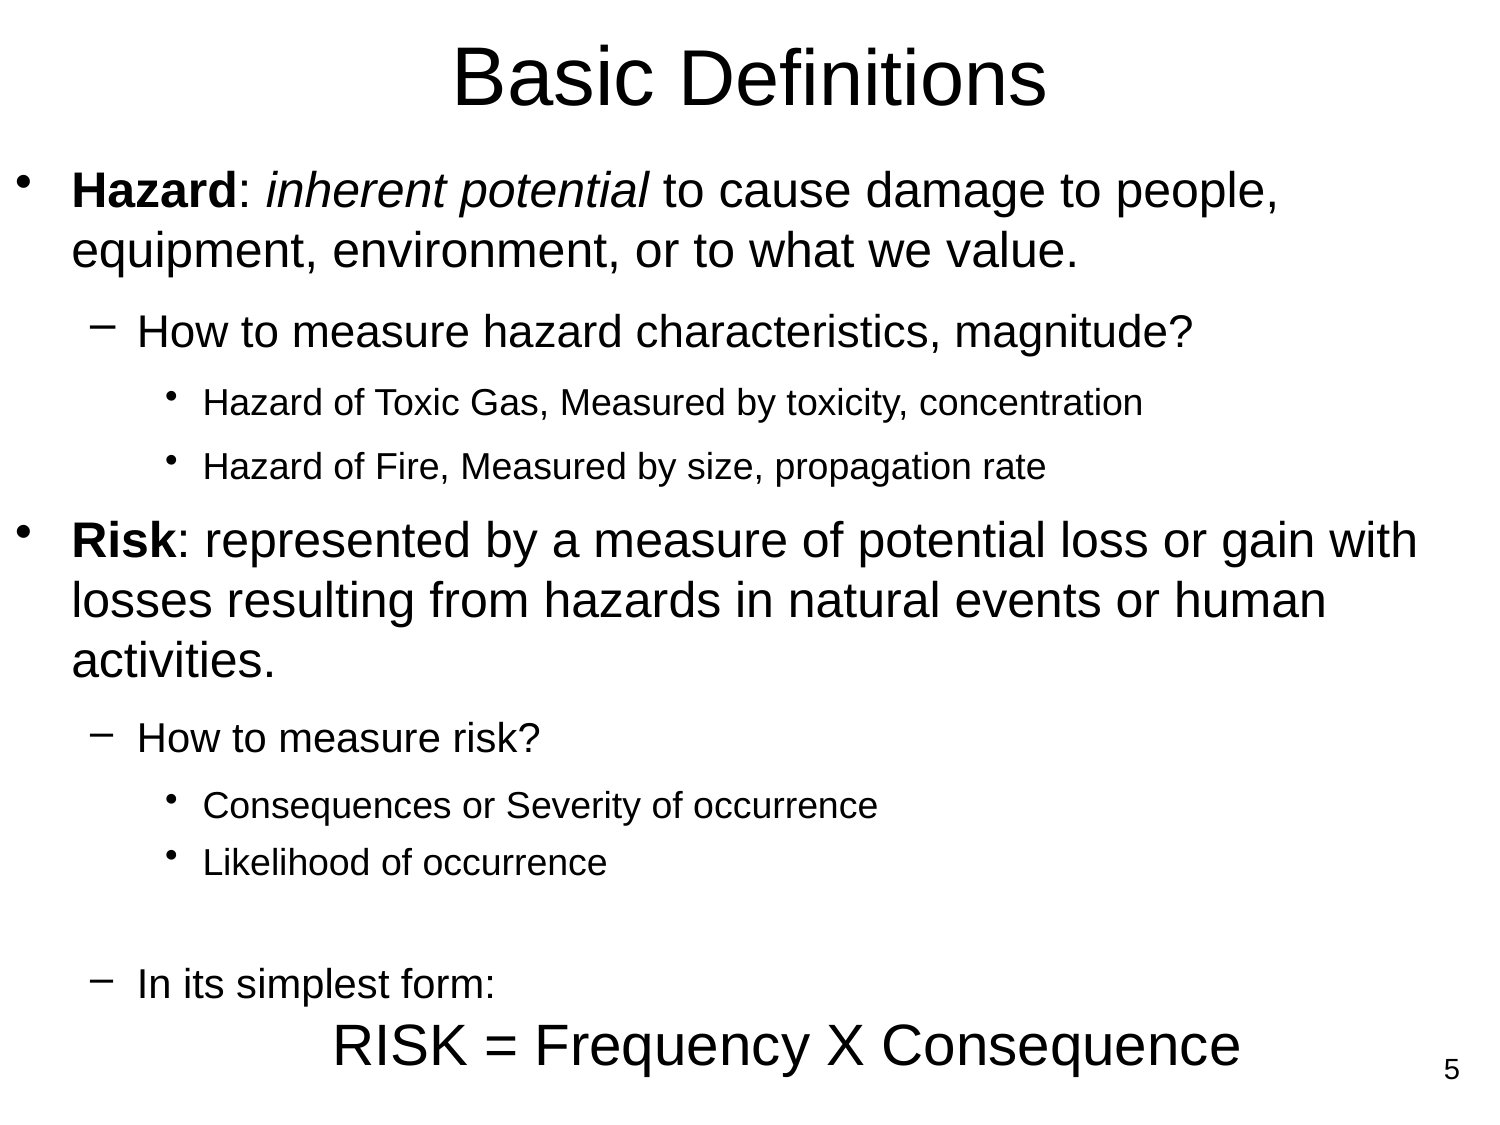

# Basic Definitions
Hazard: inherent potential to cause damage to people, equipment, environment, or to what we value.
How to measure hazard characteristics, magnitude?
Hazard of Toxic Gas, Measured by toxicity, concentration
Hazard of Fire, Measured by size, propagation rate
Risk: represented by a measure of potential loss or gain with losses resulting from hazards in natural events or human activities.
How to measure risk?
Consequences or Severity of occurrence
Likelihood of occurrence

In its simplest form:
RISK = Frequency X Consequence
5